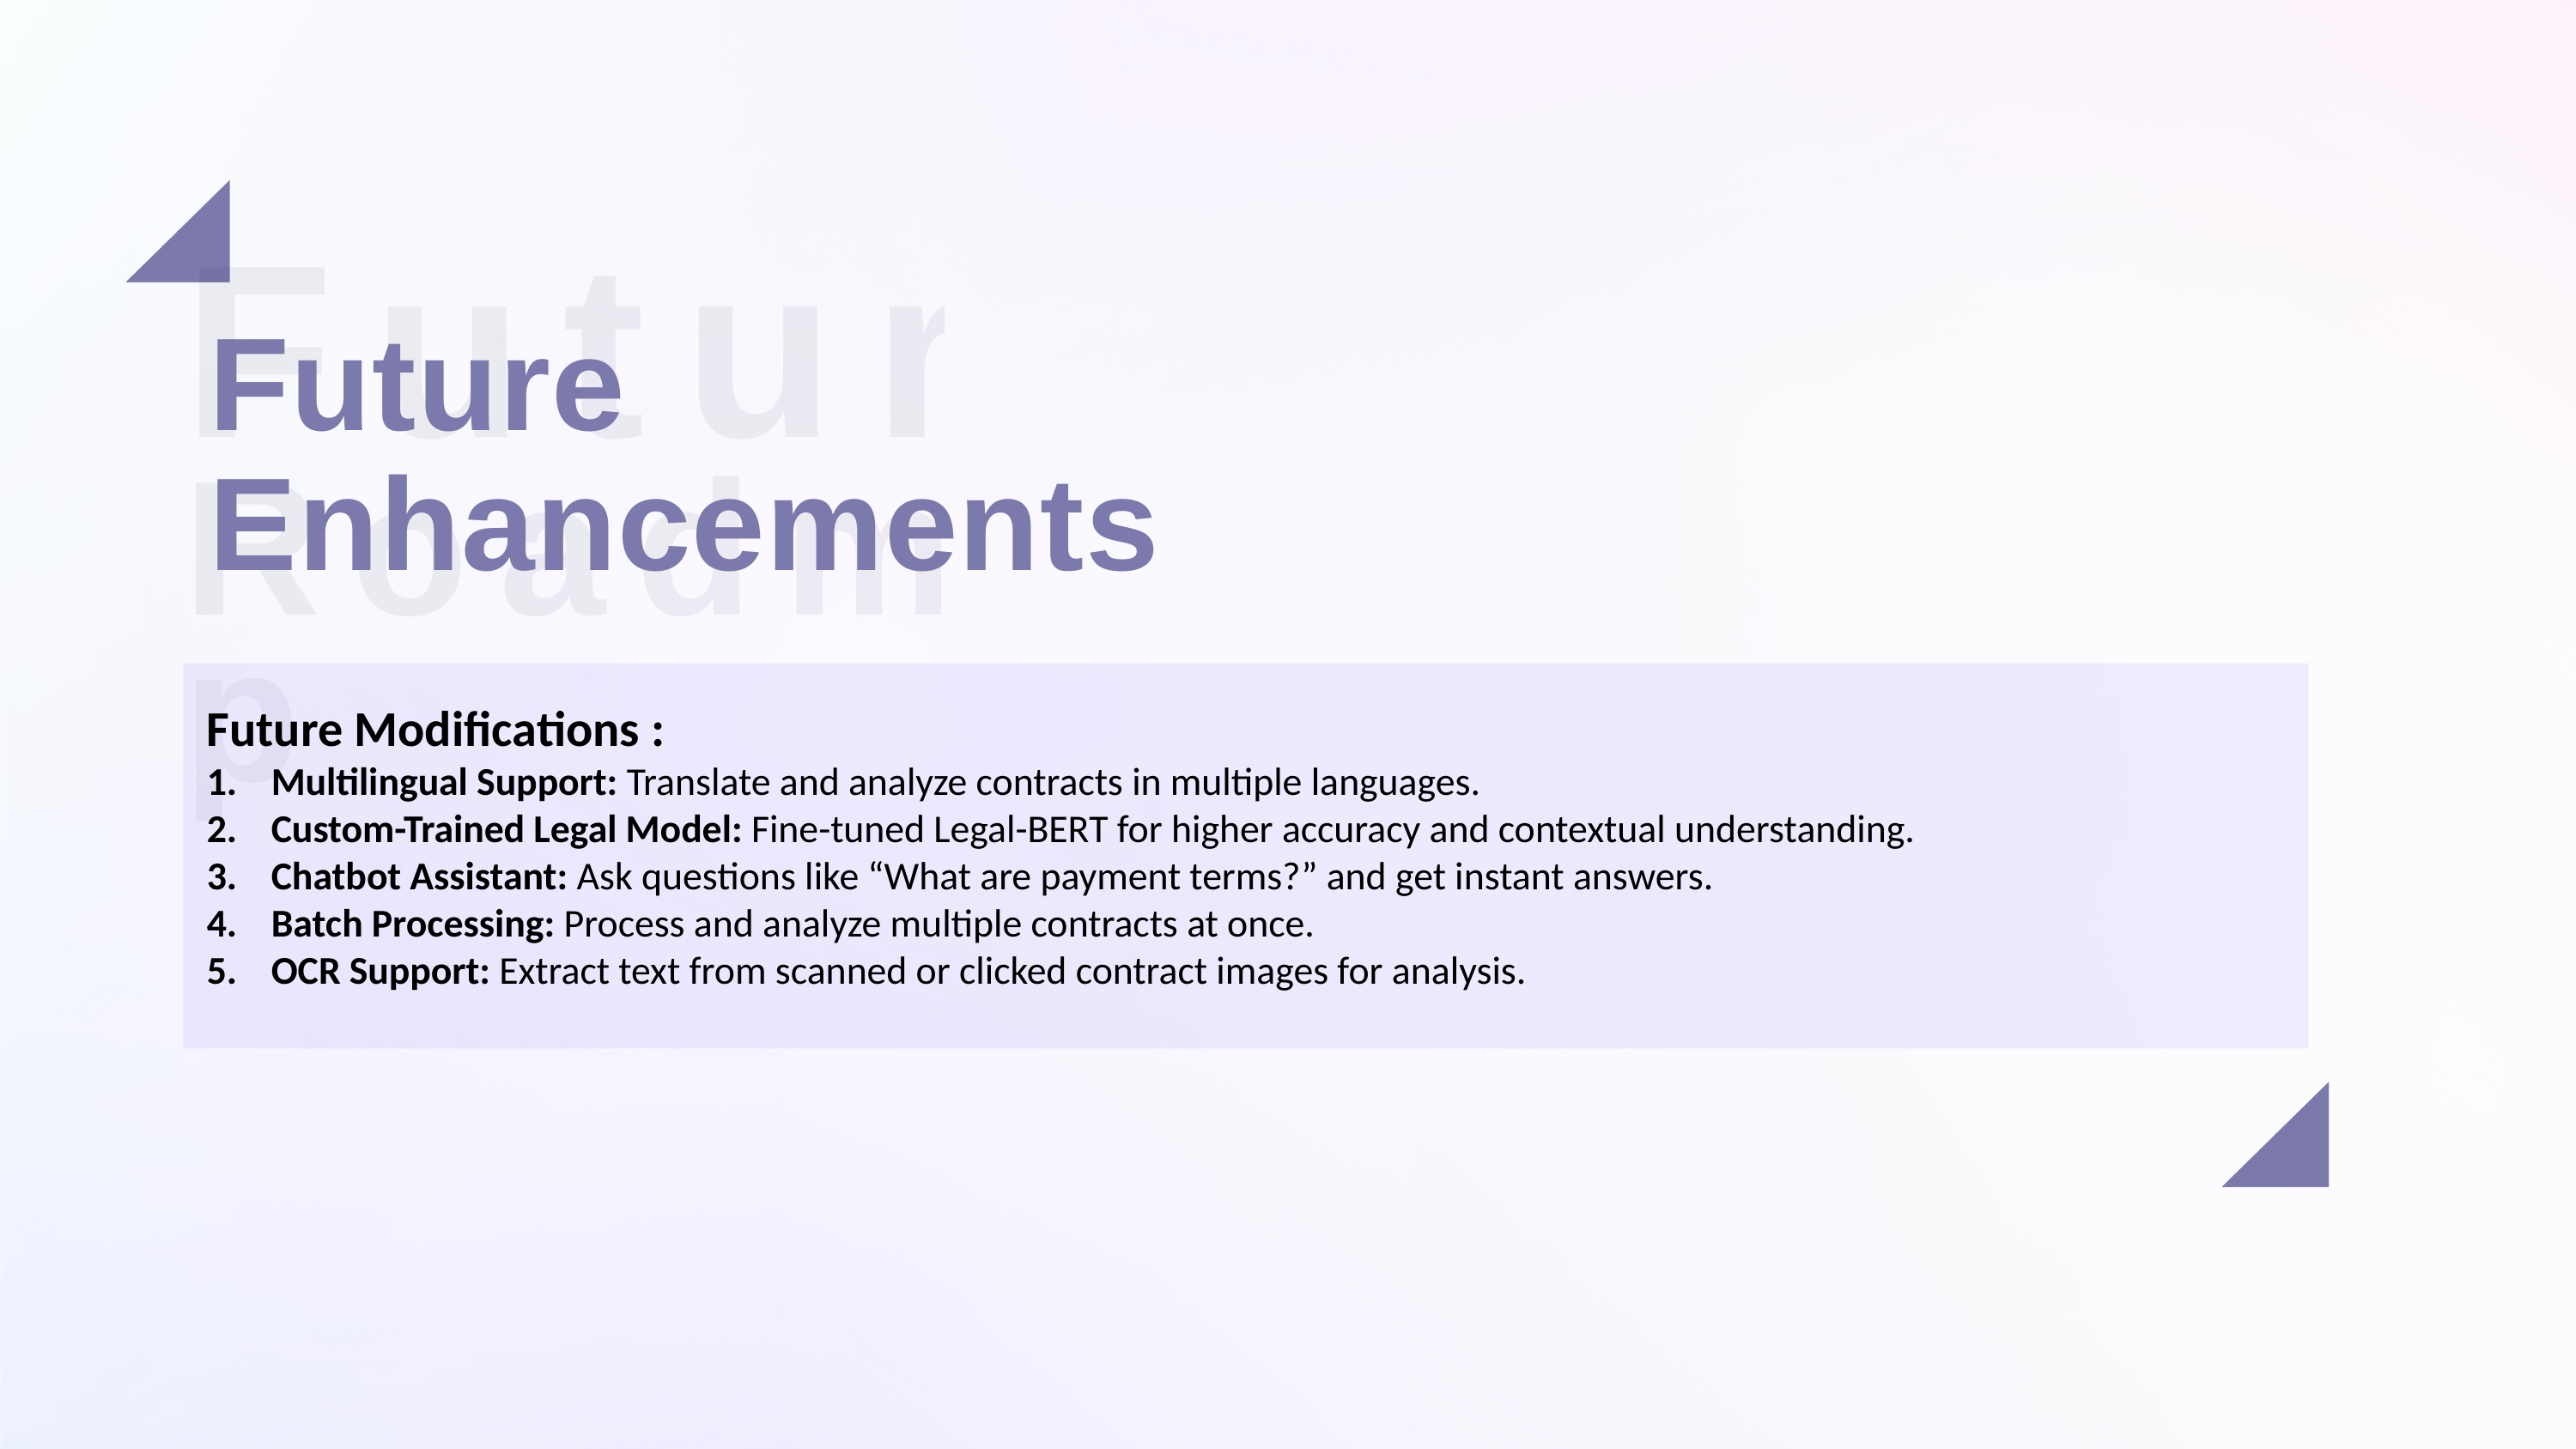

Future
Roadmap
Future Enhancements

Future Modifications :
Multilingual Support: Translate and analyze contracts in multiple languages.
Custom-Trained Legal Model: Fine-tuned Legal-BERT for higher accuracy and contextual understanding.
Chatbot Assistant: Ask questions like “What are payment terms?” and get instant answers.
Batch Processing: Process and analyze multiple contracts at once.
OCR Support: Extract text from scanned or clicked contract images for analysis.